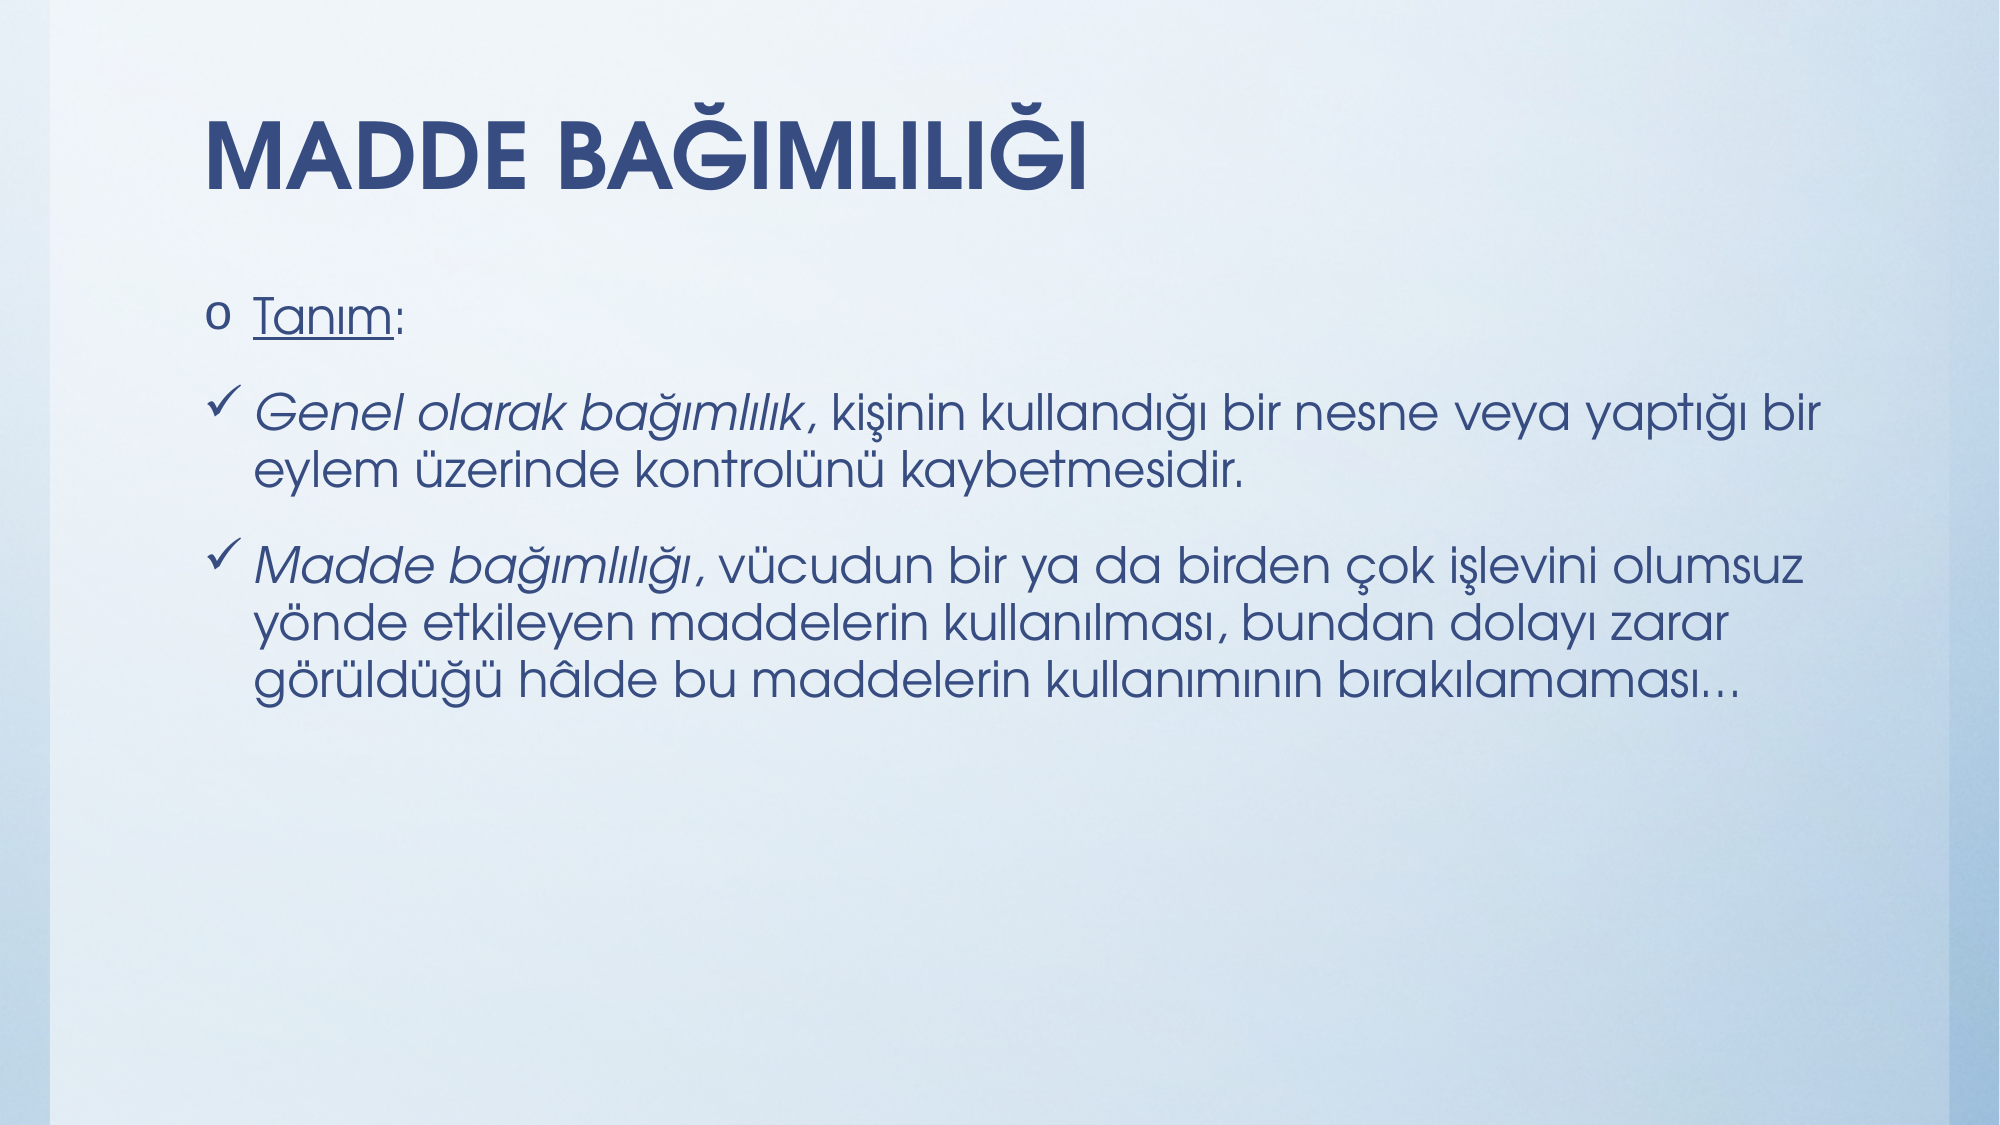

# MADDE BAĞIMLILIĞI
Tanım:
Genel olarak bağımlılık, kişinin kullandığı bir nesne veya yaptığı bir eylem üzerinde kontrolünü kaybetmesidir.
Madde bağımlılığı, vücudun bir ya da birden çok işlevini olumsuz yönde etkileyen maddelerin kullanılması, bundan dolayı zarar görüldüğü hâlde bu maddelerin kullanımının bırakılamaması…